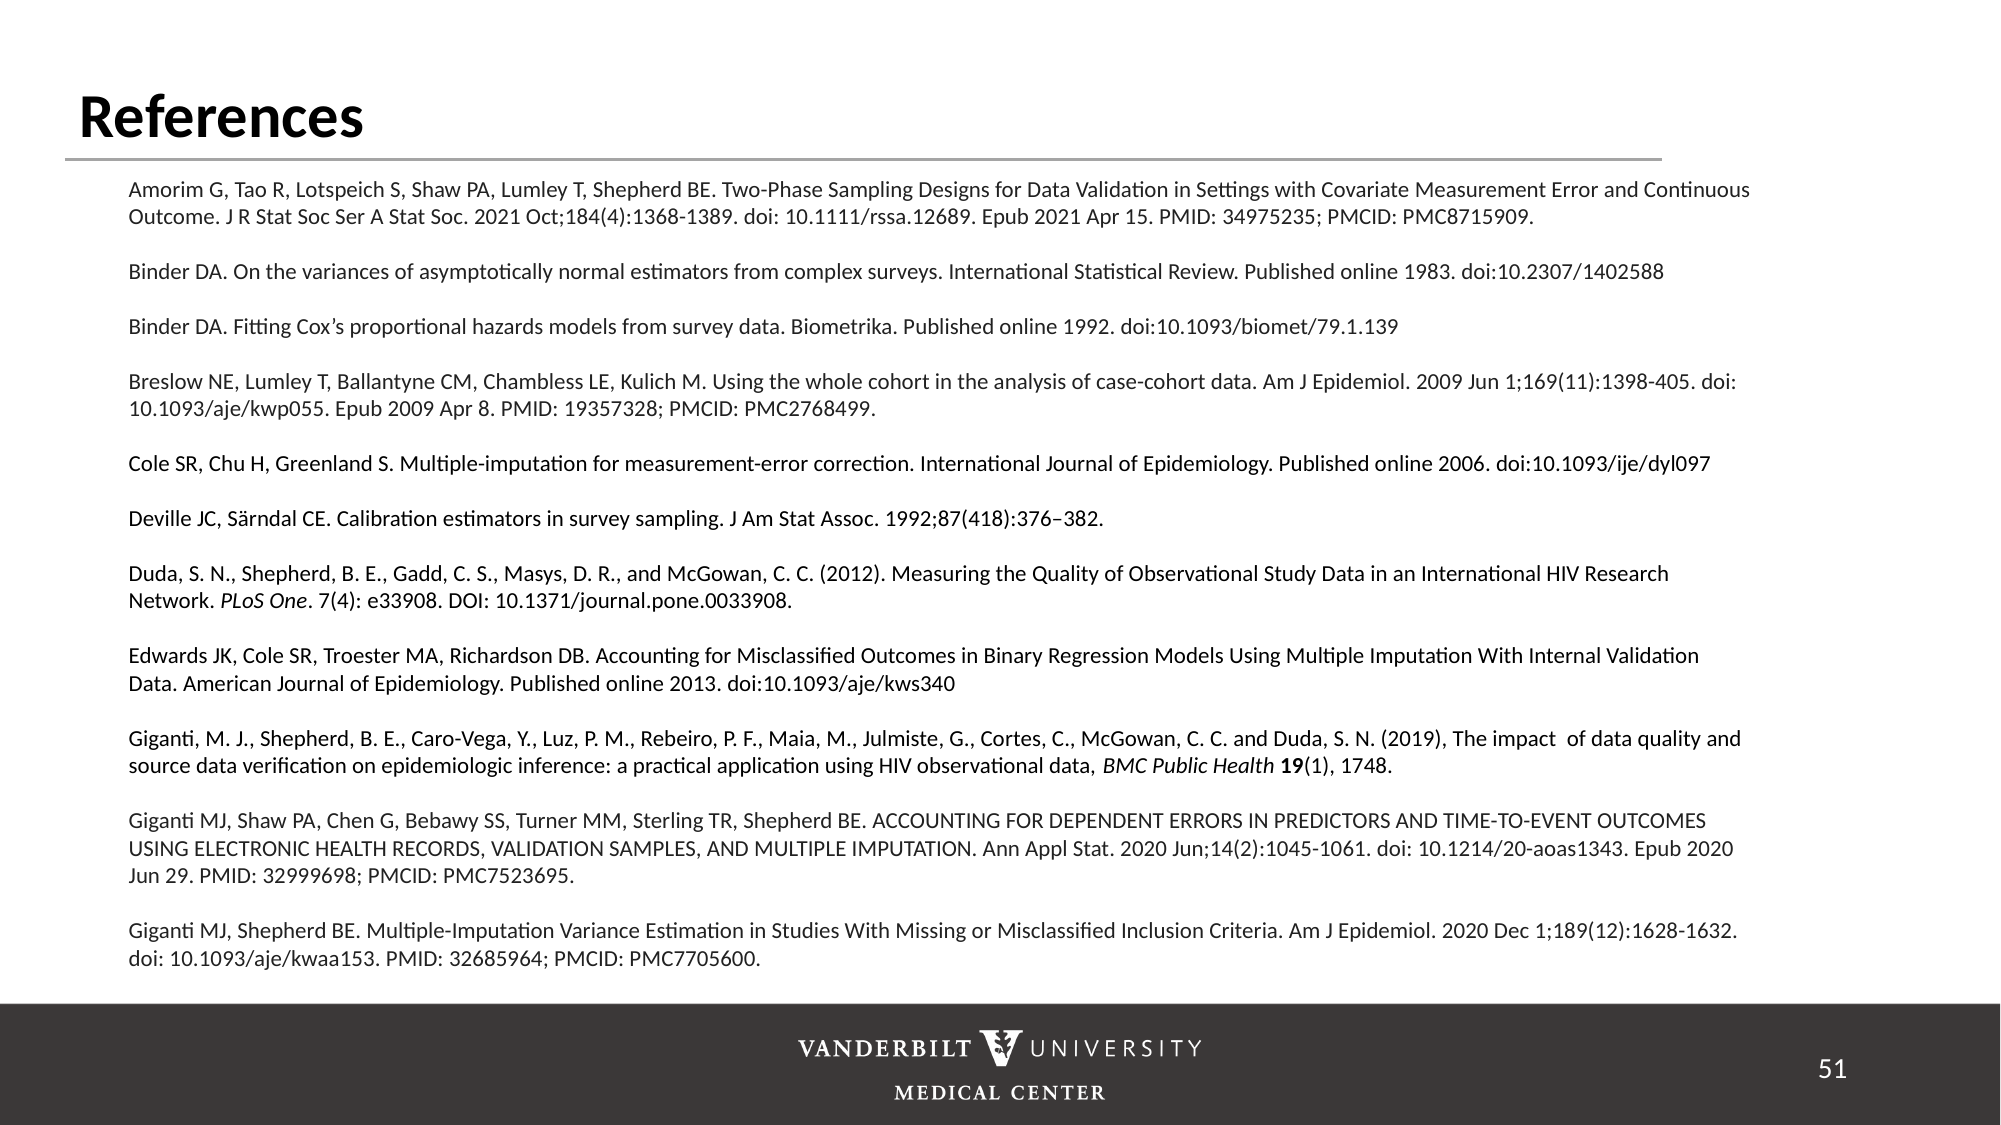

References
Amorim G, Tao R, Lotspeich S, Shaw PA, Lumley T, Shepherd BE. Two-Phase Sampling Designs for Data Validation in Settings with Covariate Measurement Error and Continuous Outcome. J R Stat Soc Ser A Stat Soc. 2021 Oct;184(4):1368-1389. doi: 10.1111/rssa.12689. Epub 2021 Apr 15. PMID: 34975235; PMCID: PMC8715909.

Binder DA. On the variances of asymptotically normal estimators from complex surveys. International Statistical Review. Published online 1983. doi:10.2307/1402588

Binder DA. Fitting Cox’s proportional hazards models from survey data. Biometrika. Published online 1992. doi:10.1093/biomet/79.1.139

Breslow NE, Lumley T, Ballantyne CM, Chambless LE, Kulich M. Using the whole cohort in the analysis of case-cohort data. Am J Epidemiol. 2009 Jun 1;169(11):1398-405. doi: 10.1093/aje/kwp055. Epub 2009 Apr 8. PMID: 19357328; PMCID: PMC2768499.

Cole SR, Chu H, Greenland S. Multiple-imputation for measurement-error correction. International Journal of Epidemiology. Published online 2006. doi:10.1093/ije/dyl097

Deville JC, Särndal CE. Calibration estimators in survey sampling. J Am Stat Assoc. 1992;87(418):376–382.

Duda, S. N., Shepherd, B. E., Gadd, C. S., Masys, D. R., and McGowan, C. C. (2012). Measuring the Quality of Observational Study Data in an International HIV Research Network. PLoS One. 7(4): e33908. DOI: 10.1371/journal.pone.0033908.

Edwards JK, Cole SR, Troester MA, Richardson DB. Accounting for Misclassified Outcomes in Binary Regression Models Using Multiple Imputation With Internal Validation Data. American Journal of Epidemiology. Published online 2013. doi:10.1093/aje/kws340

Giganti, M. J., Shepherd, B. E., Caro-Vega, Y., Luz, P. M., Rebeiro, P. F., Maia, M., Julmiste, G., Cortes, C., McGowan, C. C. and Duda, S. N. (2019), The impact  of data quality and source data verification on epidemiologic inference: a practical application using HIV observational data, BMC Public Health 19(1), 1748.

Giganti MJ, Shaw PA, Chen G, Bebawy SS, Turner MM, Sterling TR, Shepherd BE. ACCOUNTING FOR DEPENDENT ERRORS IN PREDICTORS AND TIME-TO-EVENT OUTCOMES USING ELECTRONIC HEALTH RECORDS, VALIDATION SAMPLES, AND MULTIPLE IMPUTATION. Ann Appl Stat. 2020 Jun;14(2):1045-1061. doi: 10.1214/20-aoas1343. Epub 2020 Jun 29. PMID: 32999698; PMCID: PMC7523695.
Giganti MJ, Shepherd BE. Multiple-Imputation Variance Estimation in Studies With Missing or Misclassified Inclusion Criteria. Am J Epidemiol. 2020 Dec 1;189(12):1628-1632. doi: 10.1093/aje/kwaa153. PMID: 32685964; PMCID: PMC7705600.

51